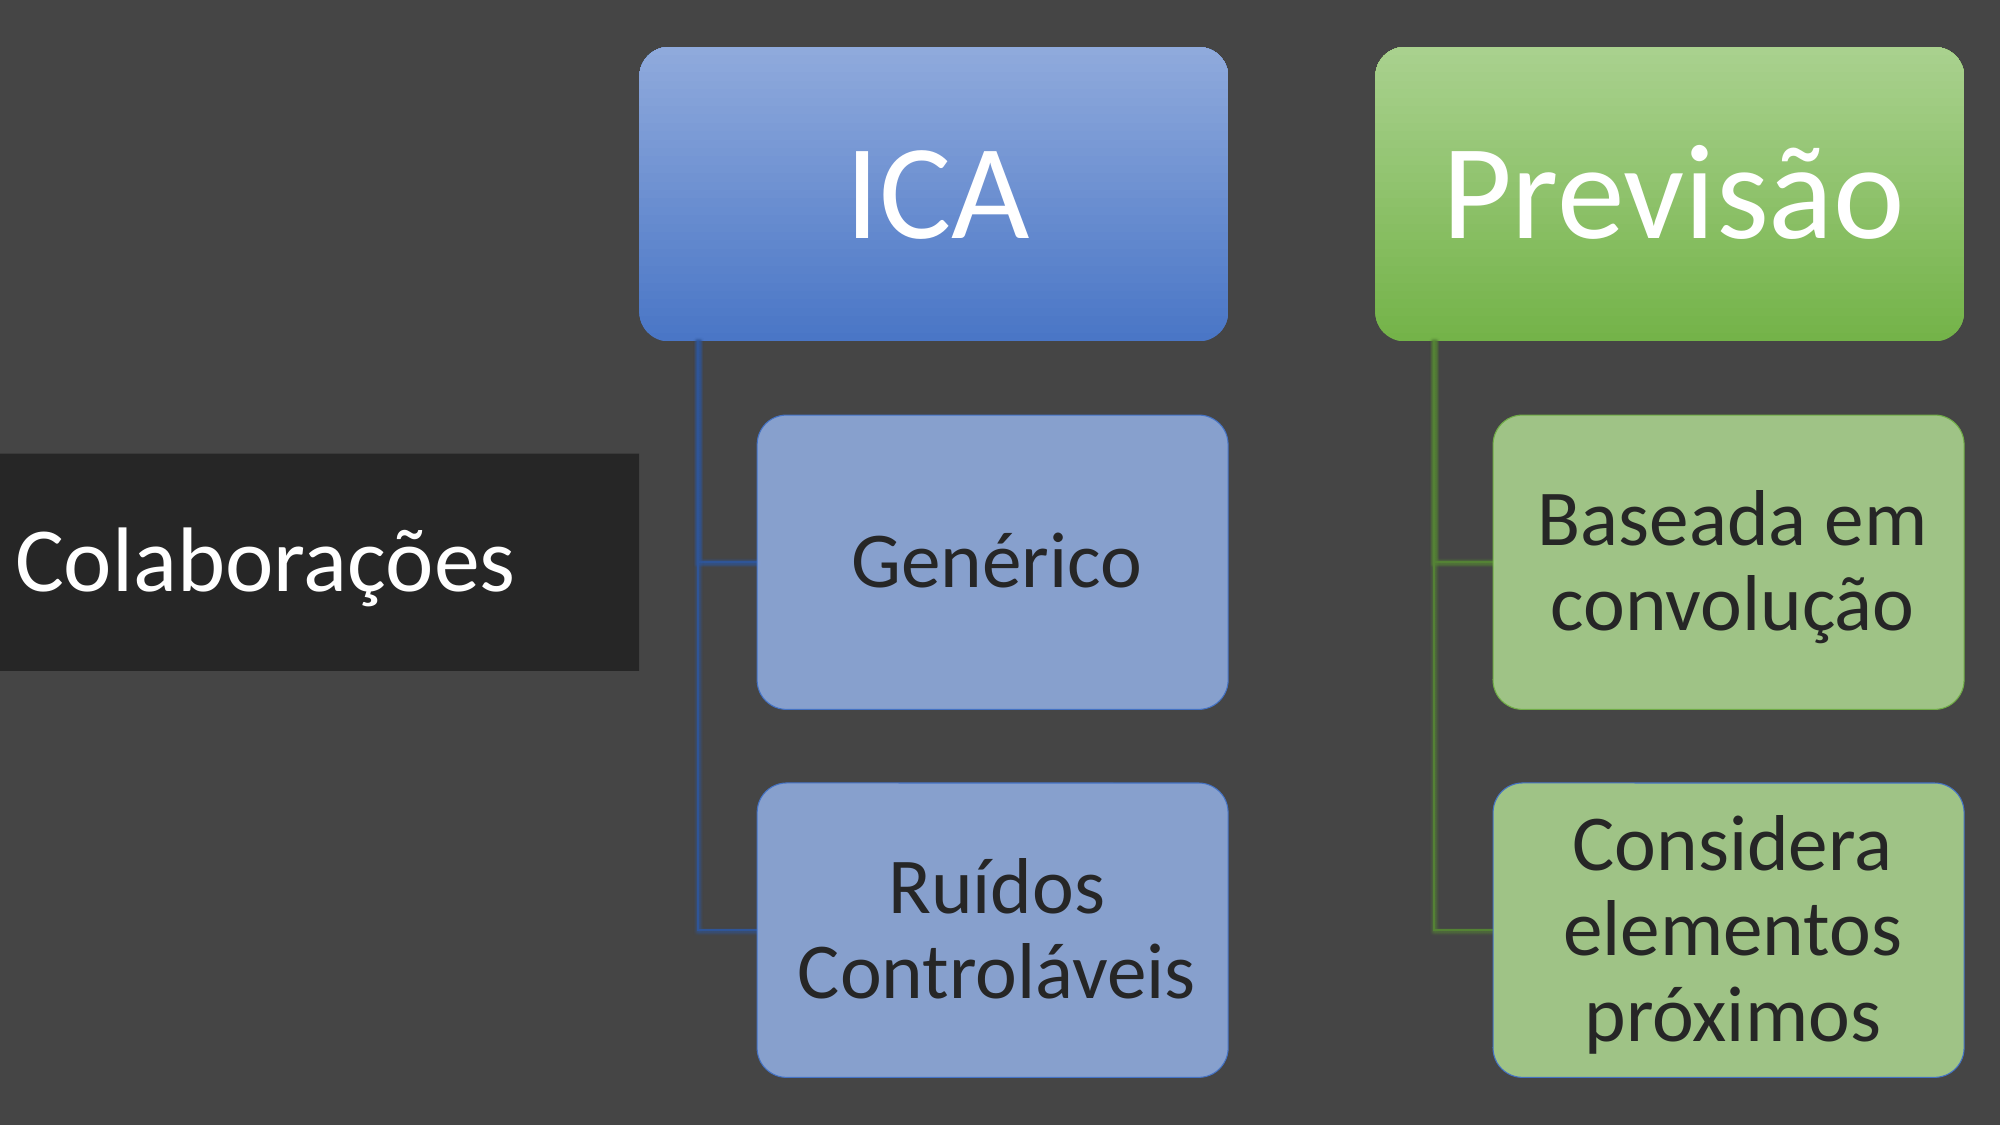

ICA
Genérico
Ruídos Controláveis
Previsão
Baseada em convolução
Considera elementos próximos
# Colaborações